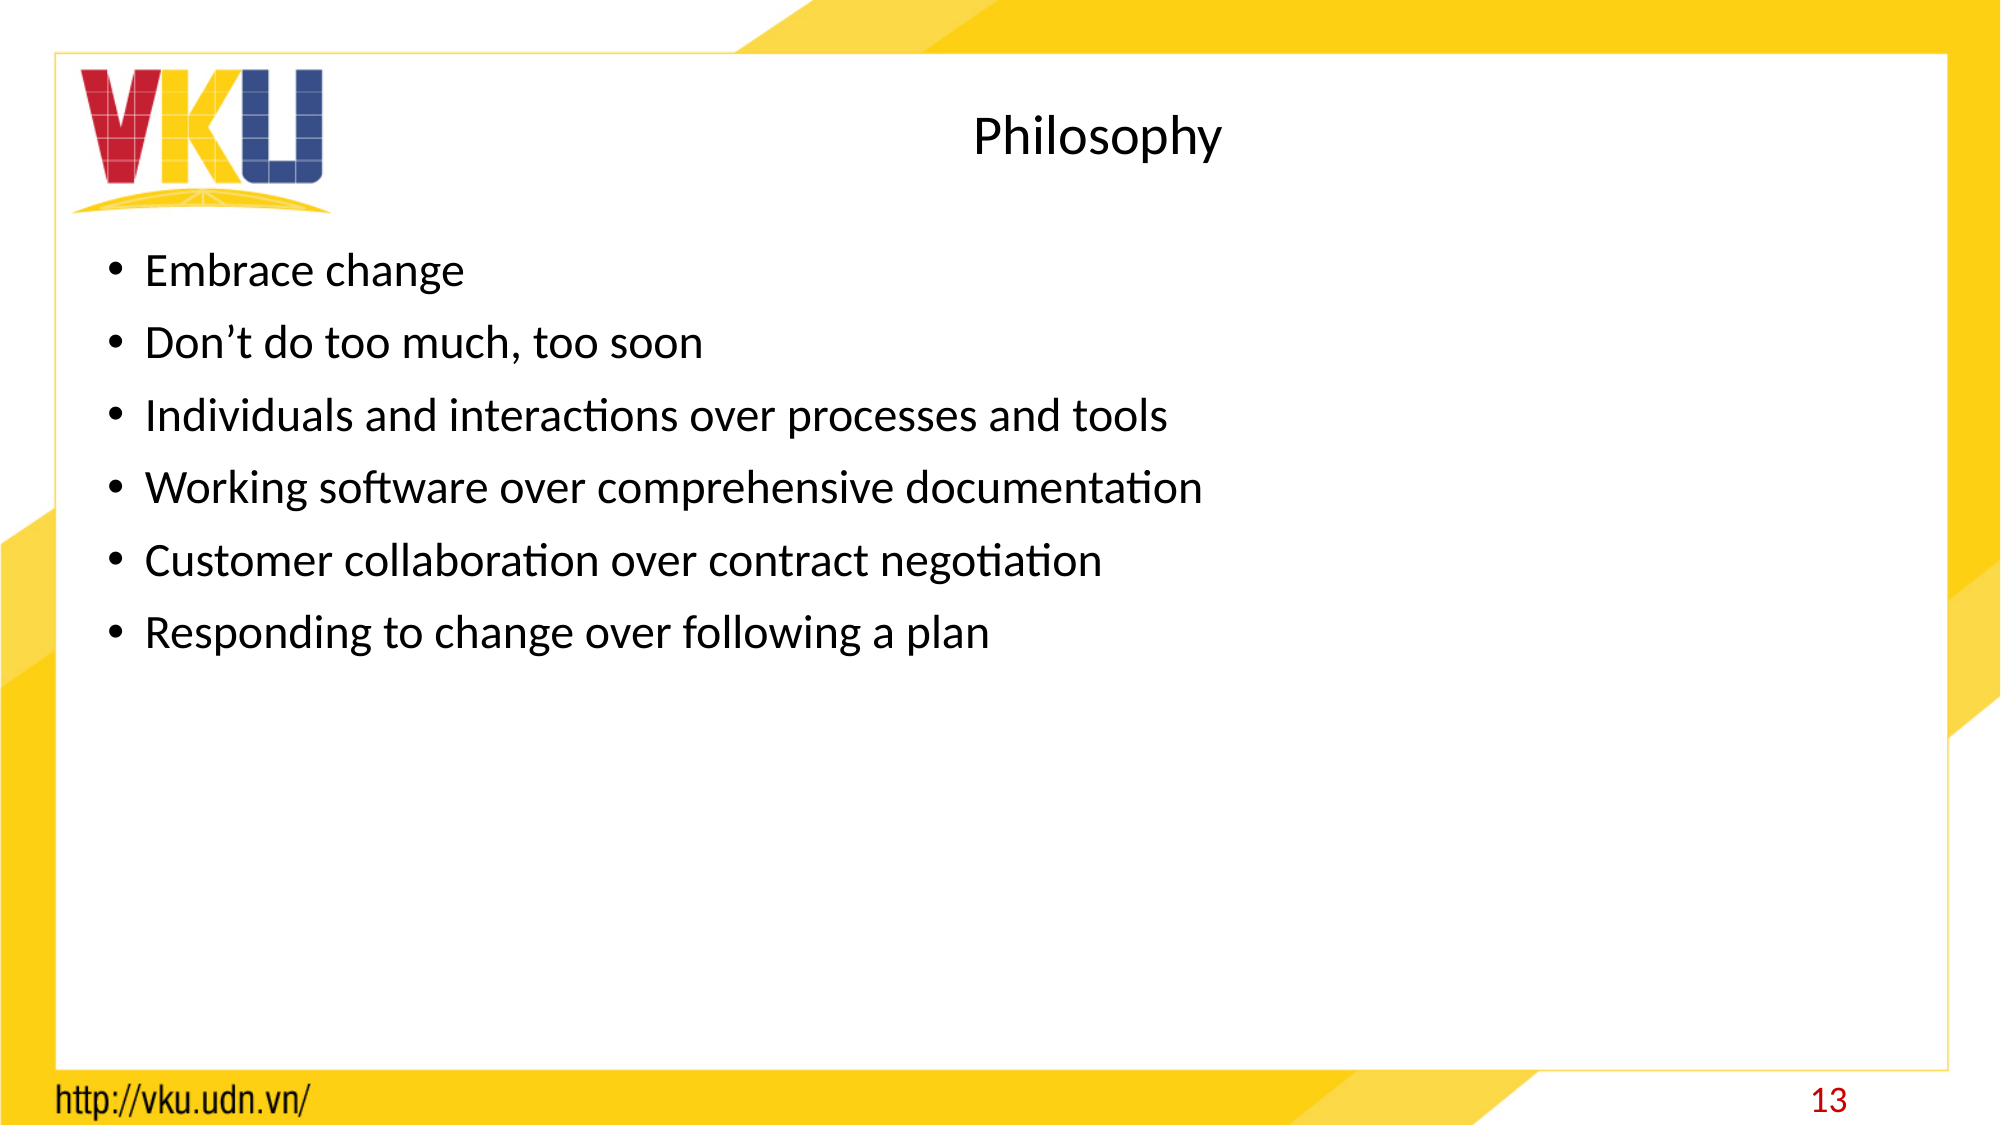

# Philosophy
Embrace change
Don’t do too much, too soon
Individuals and interactions over processes and tools
Working software over comprehensive documentation
Customer collaboration over contract negotiation
Responding to change over following a plan
13